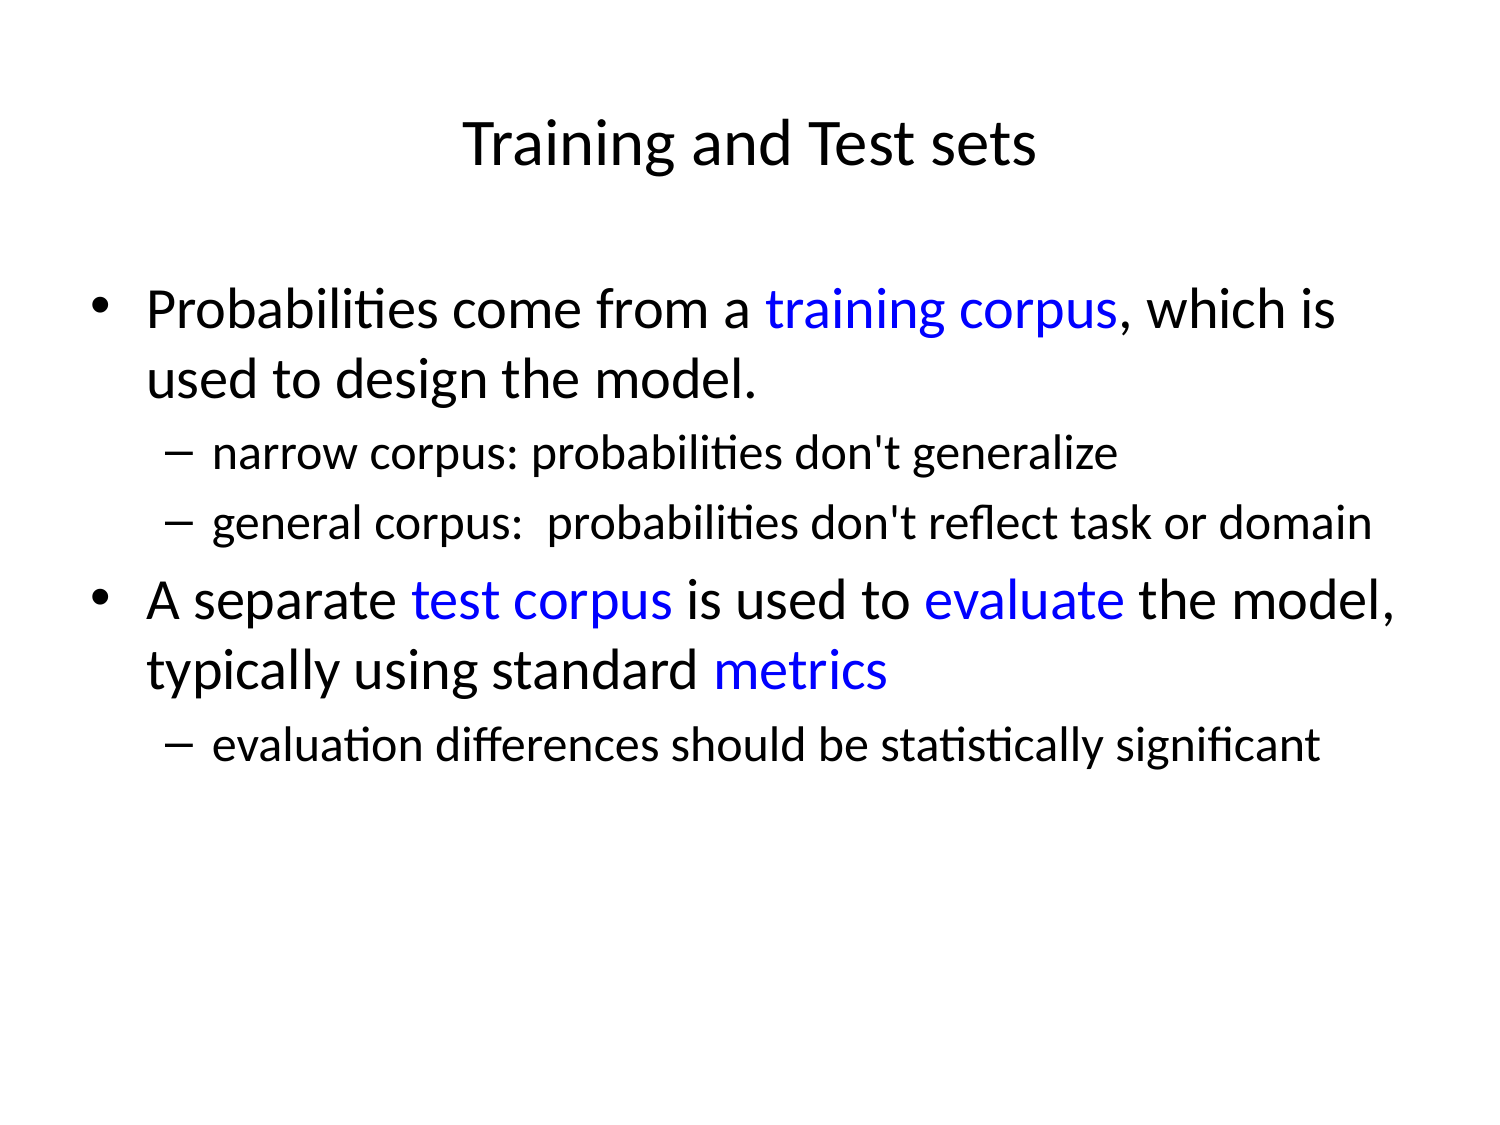

# Training and Test sets
Probabilities come from a training corpus, which is used to design the model.
narrow corpus: probabilities don't generalize
general corpus:  probabilities don't reflect task or domain
A separate test corpus is used to evaluate the model, typically using standard metrics
evaluation differences should be statistically significant